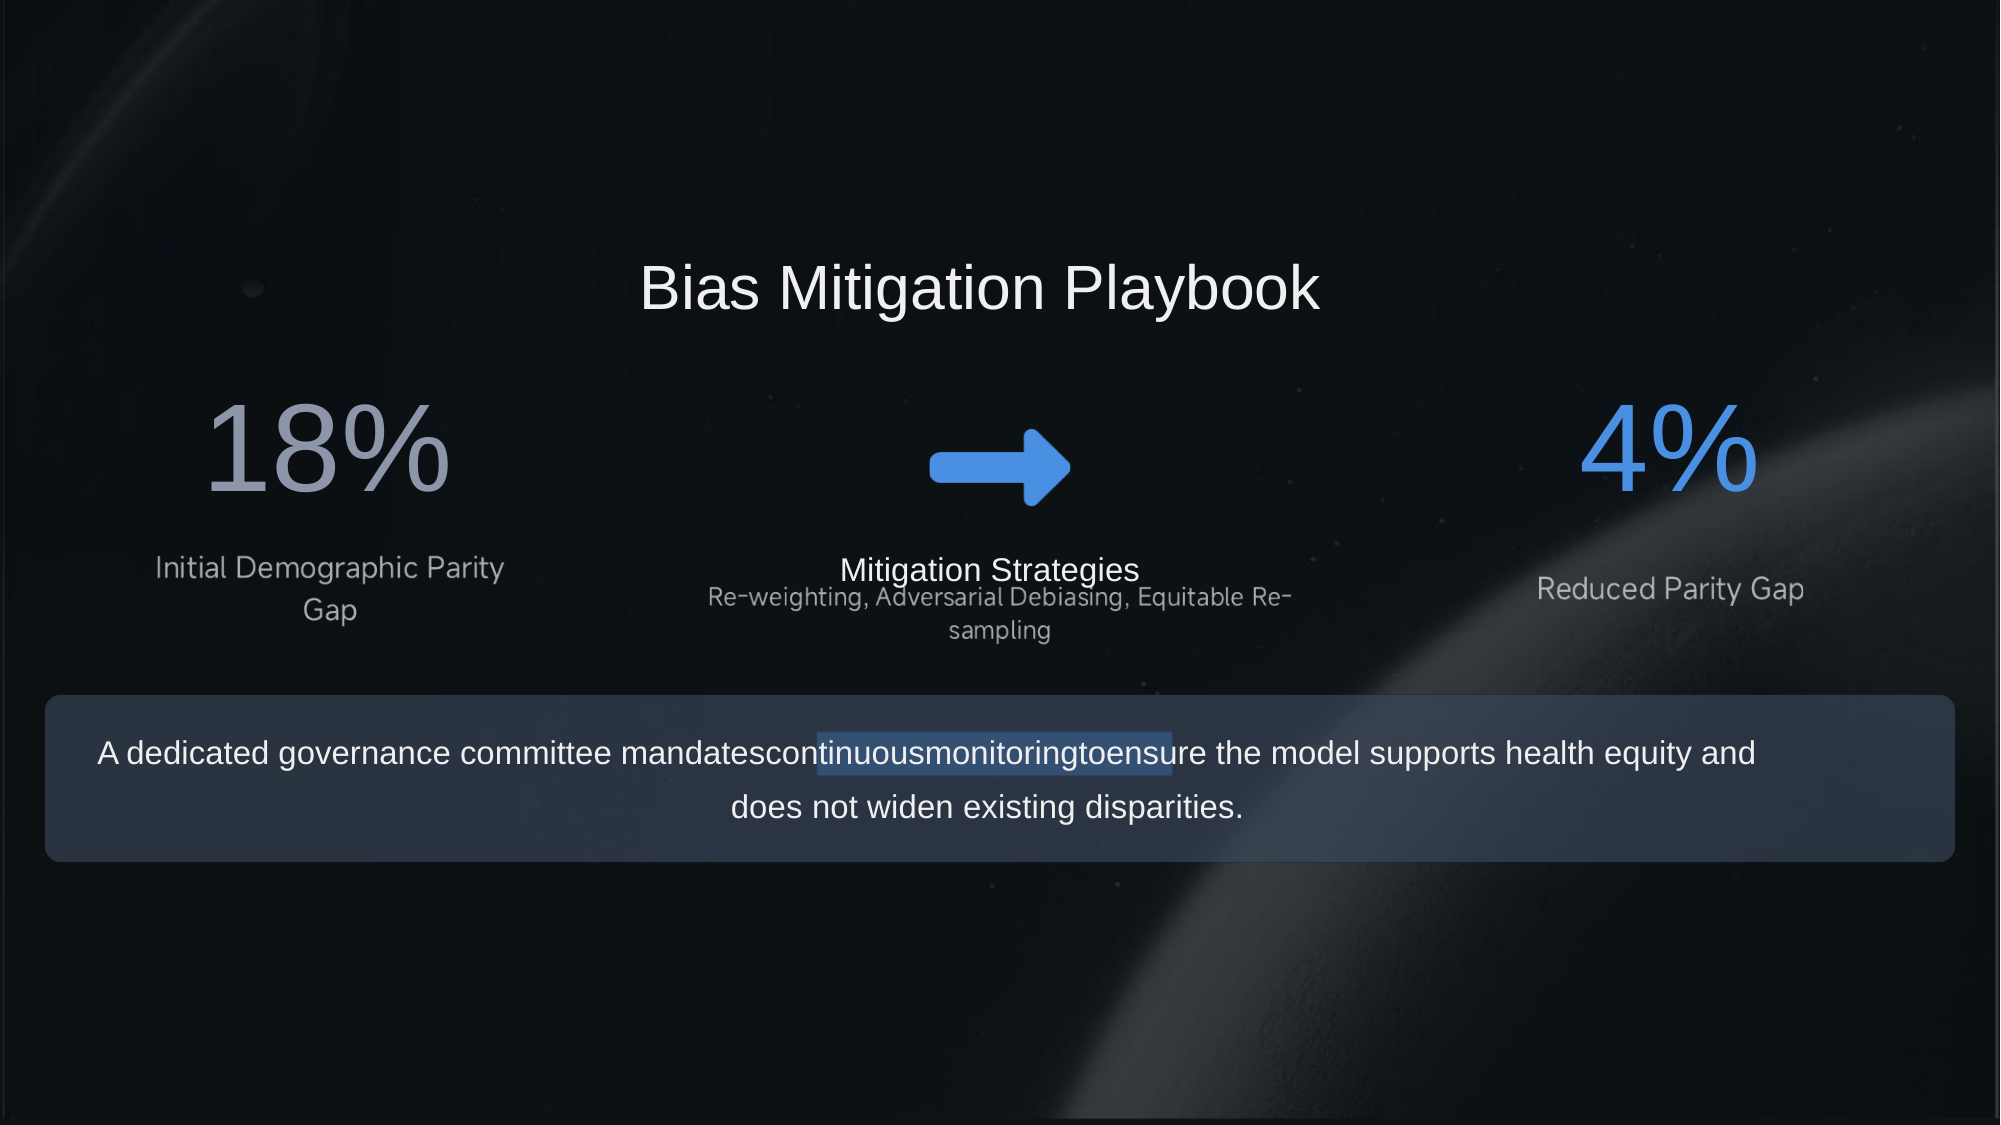

Bias Mitigation Playbook
18%
4%

Mitigation Strategies

A dedicated governance committee mandatescontinuousmonitoringtoensure the model supports health equity and
does not widen existing disparities.